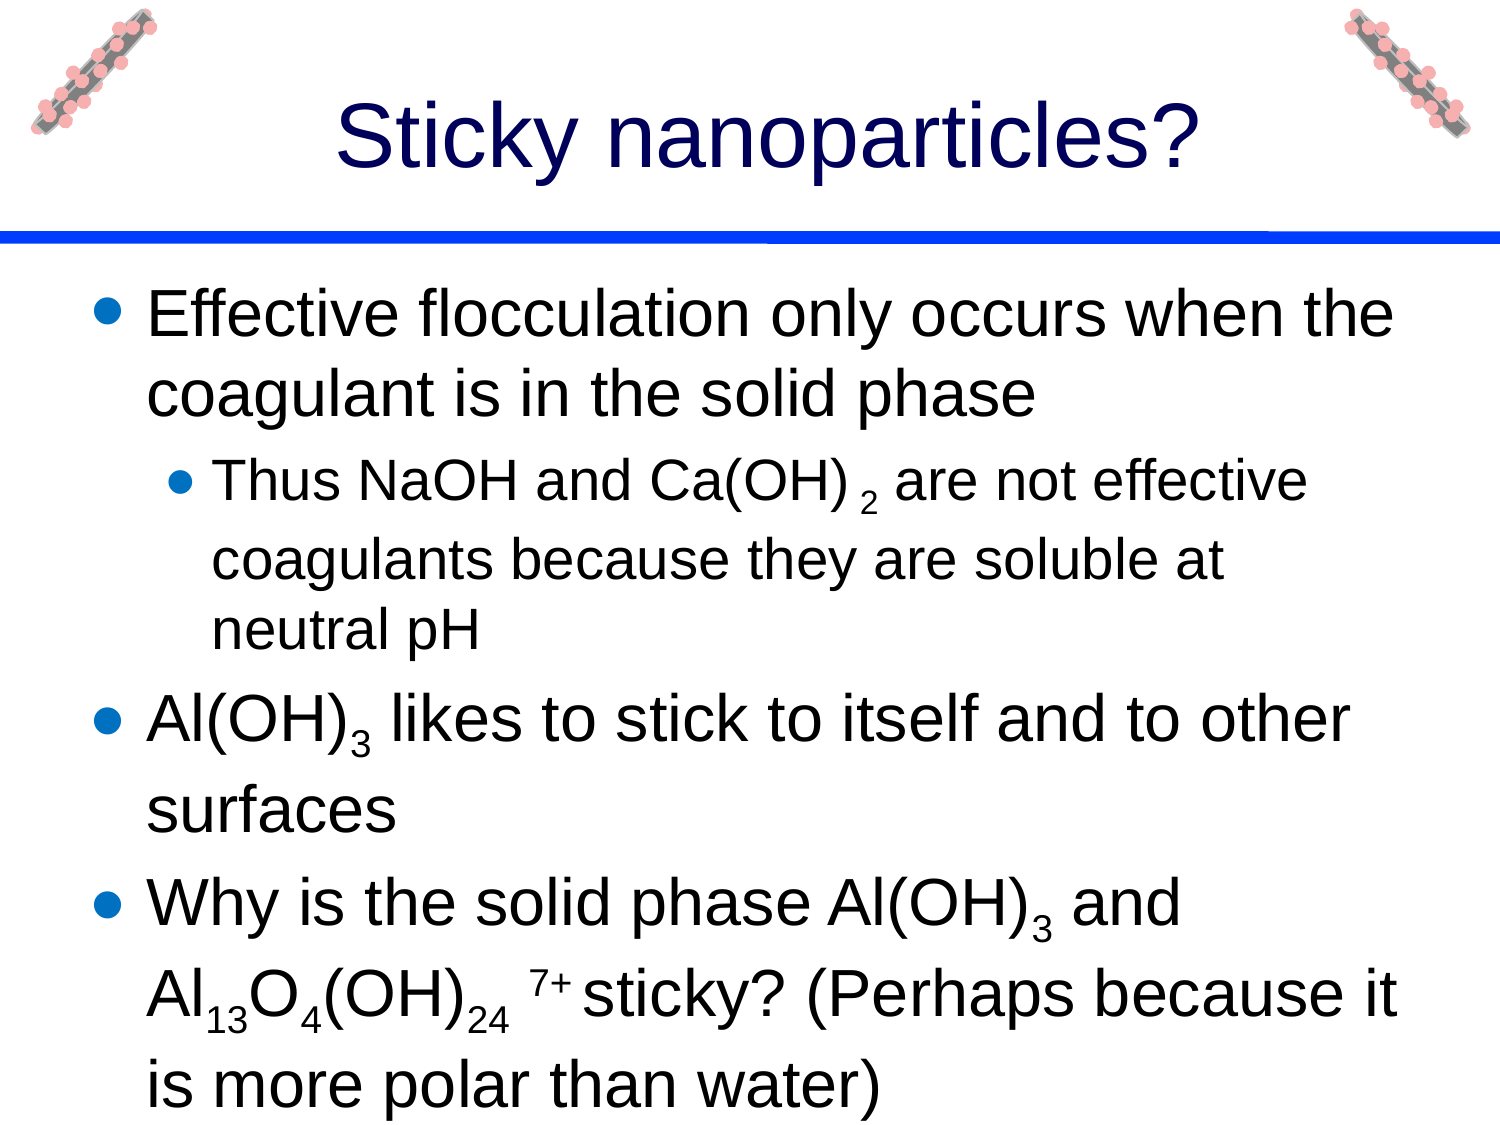

# Sticky nanoparticles?
Effective flocculation only occurs when the coagulant is in the solid phase
Thus NaOH and Ca(OH) 2 are not effective coagulants because they are soluble at neutral pH
Al(OH)3 likes to stick to itself and to other surfaces
Why is the solid phase Al(OH)3 and Al13O4(OH)24 7+ sticky? (Perhaps because it is more polar than water)